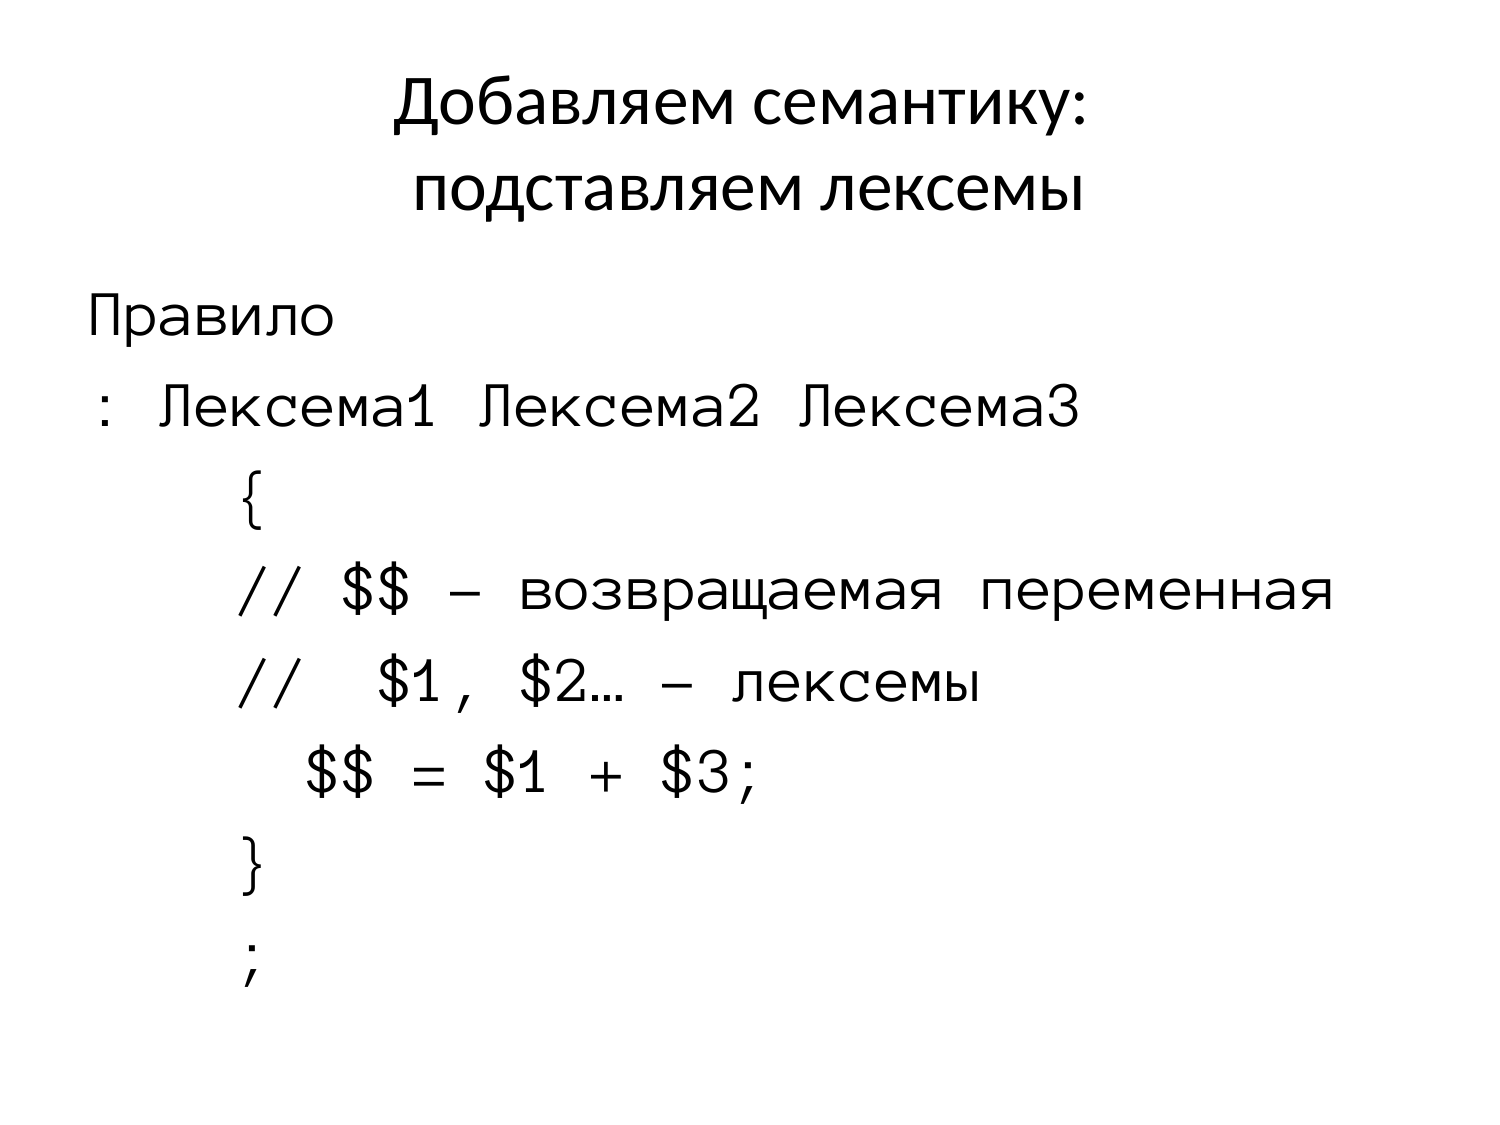

# Добавляем семантику: подставляем лексемы
Правило
: Лексема1 Лексема2 Лексема3
	{
		// $$ - возвращаемая переменная
		//  $1, $2… - лексемы
	  $$ = $1 + $3;
	}
	;